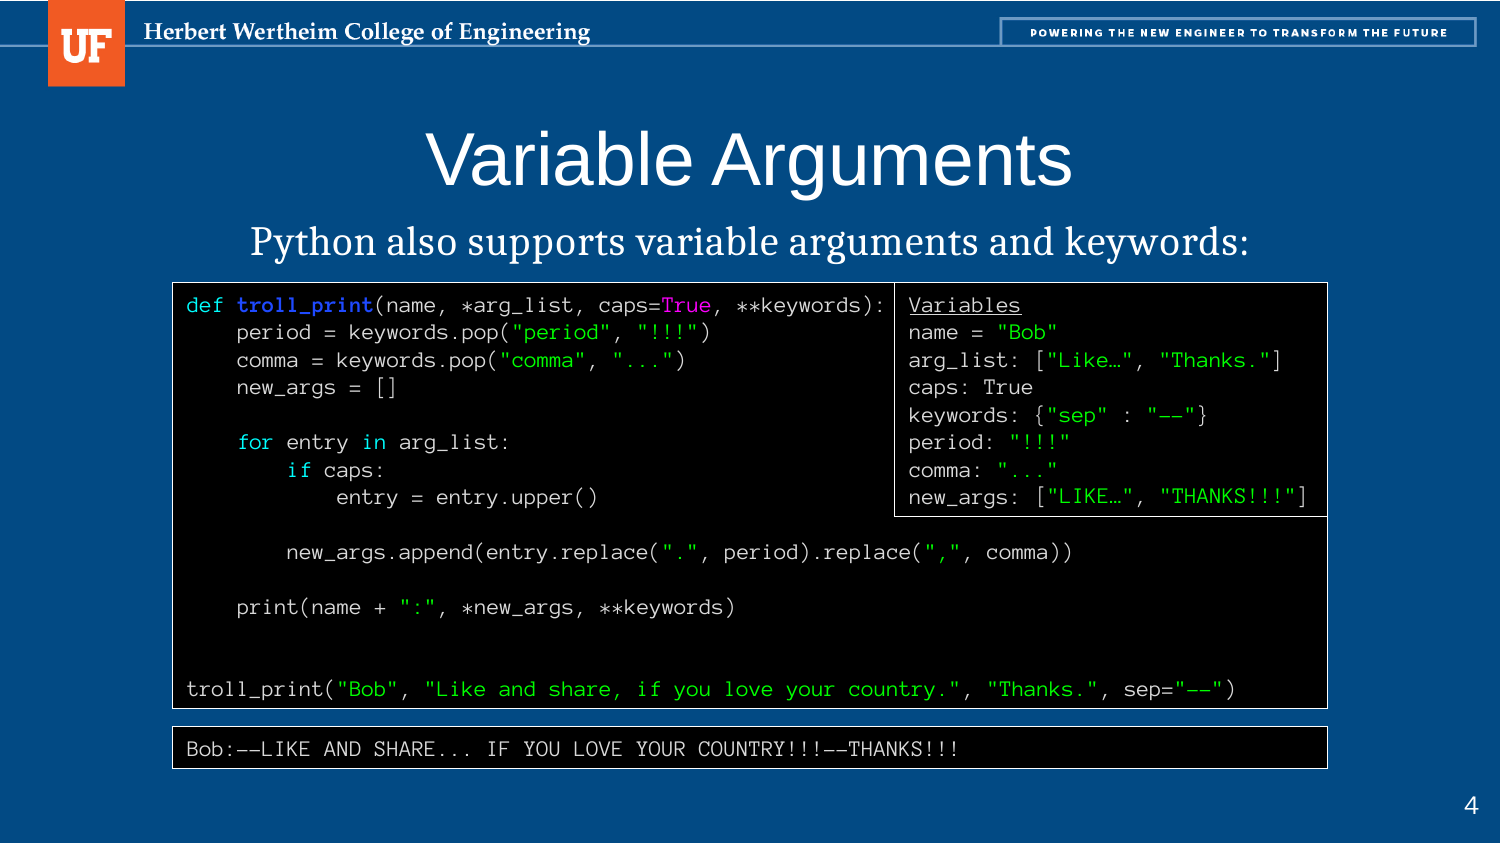

# Variable Arguments
Python also supports variable arguments and keywords:
def troll_print(name, *arg_list, caps=True, **keywords):
    period = keywords.pop("period", "!!!")
    comma = keywords.pop("comma", "...")
    new_args = []

    for entry in arg_list:
        if caps:
            entry = entry.upper()
        new_args.append(entry.replace(".", period).replace(",", comma))

    print(name + ":", *new_args, **keywords)

troll_print("Bob", "Like and share, if you love your country.", "Thanks.", sep="--")
Variables
name = "Bob"
arg_list: ["Like…", "Thanks."]
caps: True
keywords: {"sep" : "--"}
period: "!!!"
comma: "..."
new_args:
["LIKE…",
"THANKS!!!"]
Bob:--LIKE AND SHARE... IF YOU LOVE YOUR COUNTRY!!!--THANKS!!!
4